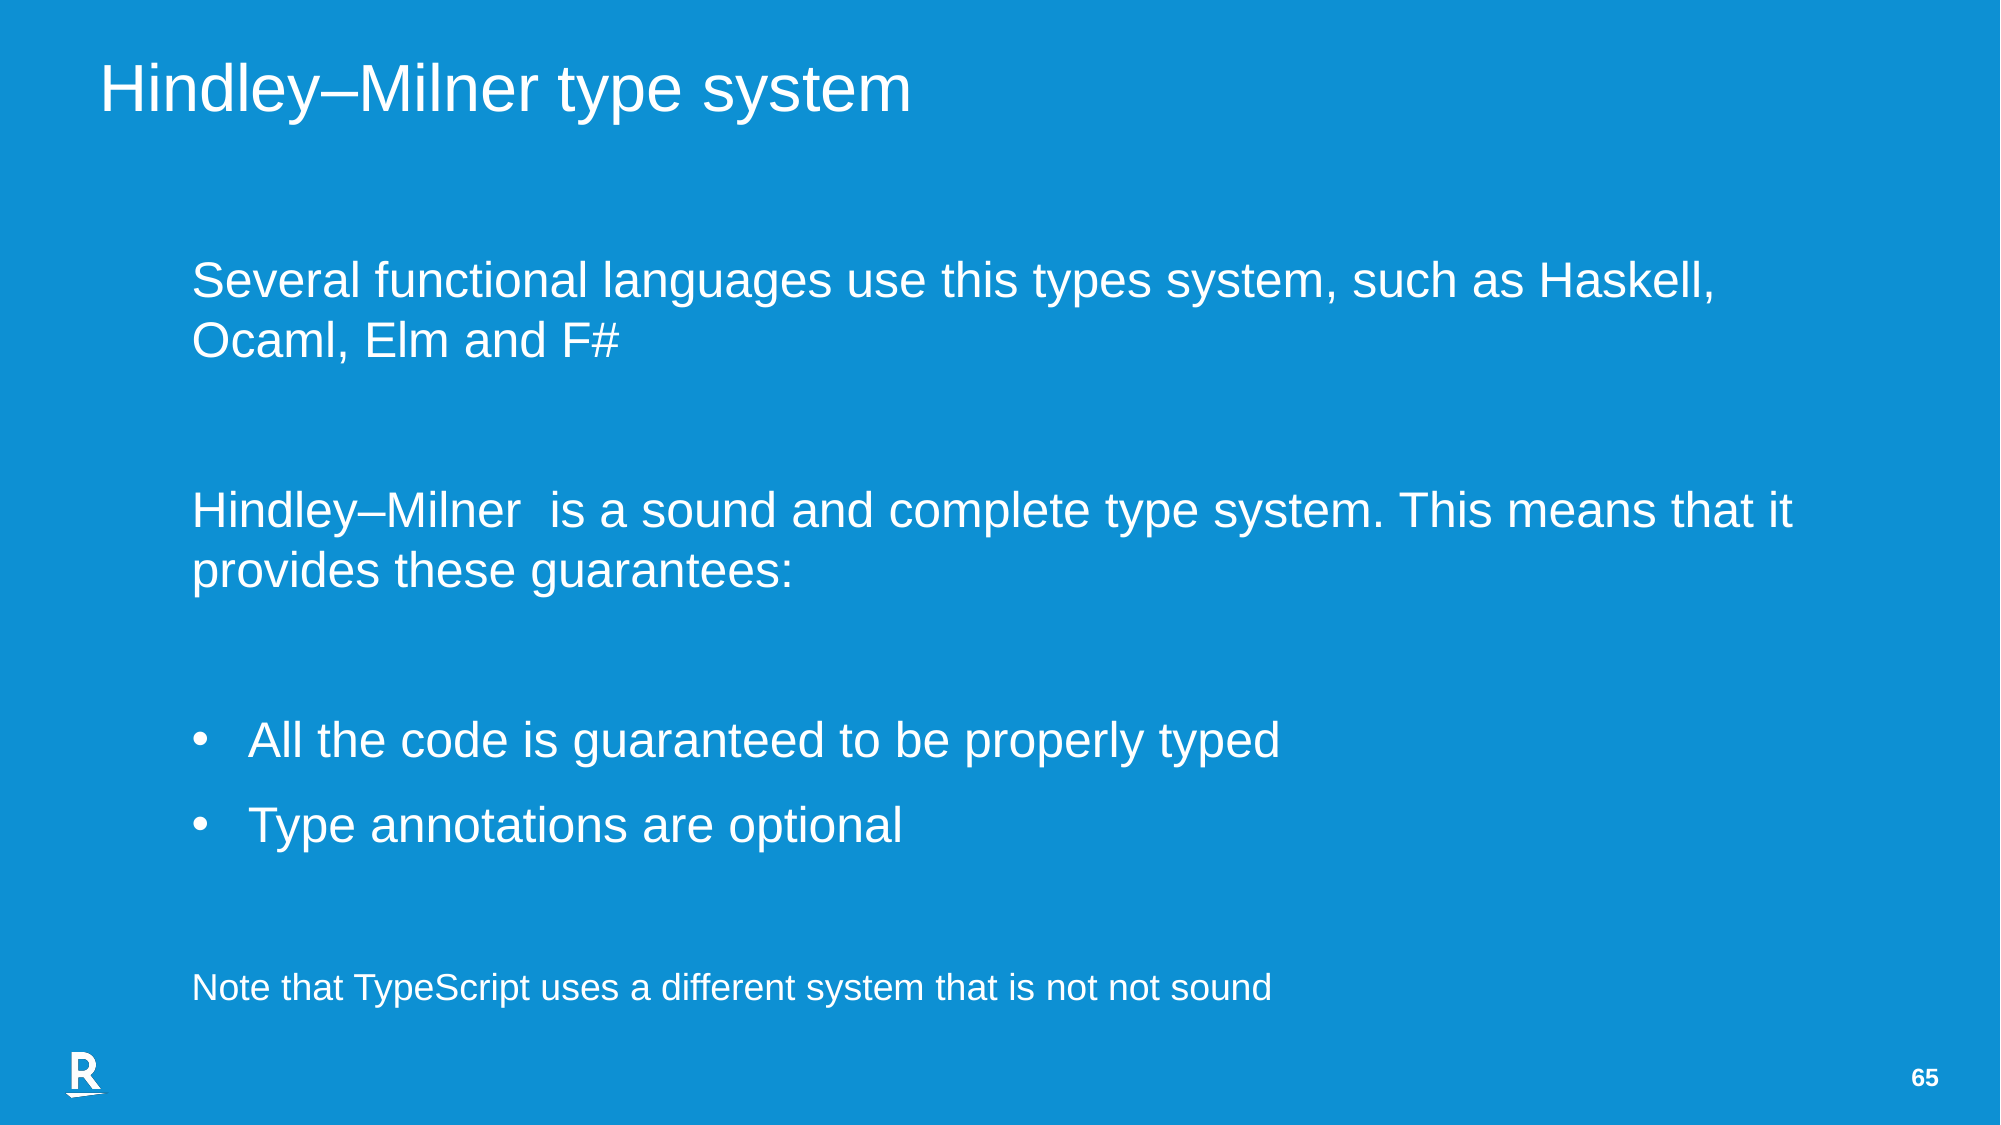

Hindley–Milner type system
Several functional languages use this types system, such as Haskell, Ocaml, Elm and F#

Hindley–Milner  is a sound and complete type system. This means that it provides these guarantees:

All the code is guaranteed to be properly typed
Type annotations are optional

Note that TypeScript uses a different system that is not not sound